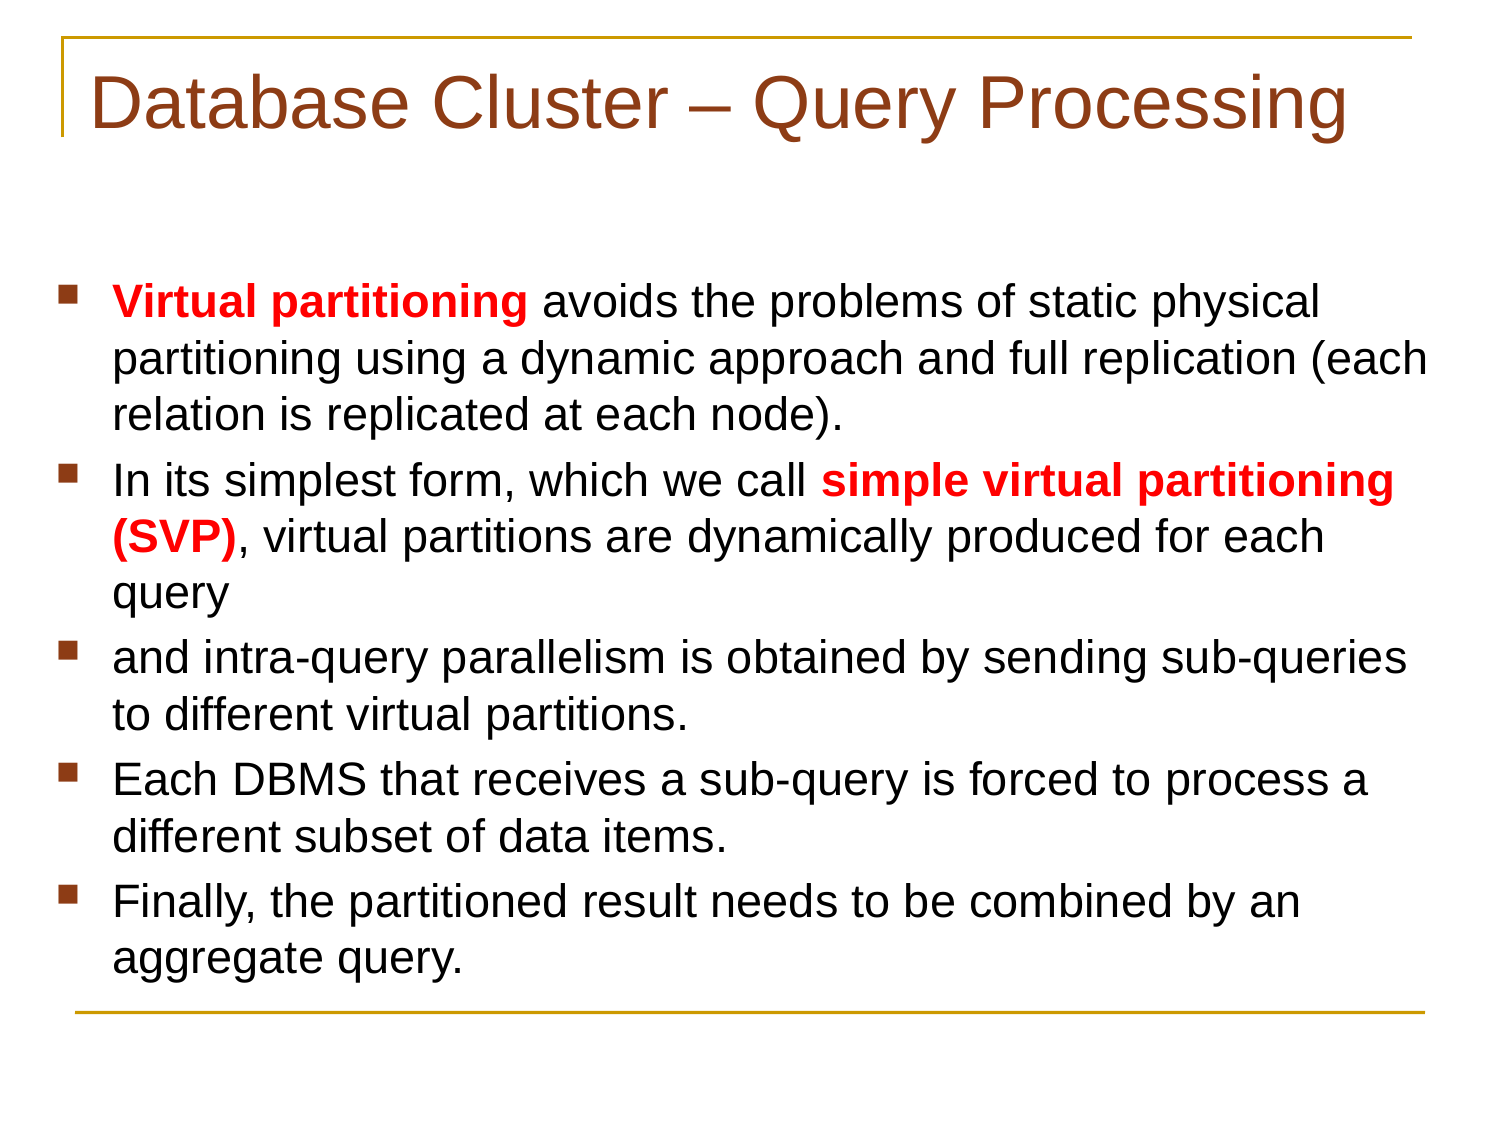

# Database Cluster – Query Processing
Virtual partitioning avoids the problems of static physical partitioning using a dynamic approach and full replication (each relation is replicated at each node).
In its simplest form, which we call simple virtual partitioning (SVP), virtual partitions are dynamically produced for each query
and intra-query parallelism is obtained by sending sub-queries to different virtual partitions.
Each DBMS that receives a sub-query is forced to process a different subset of data items.
Finally, the partitioned result needs to be combined by an aggregate query.